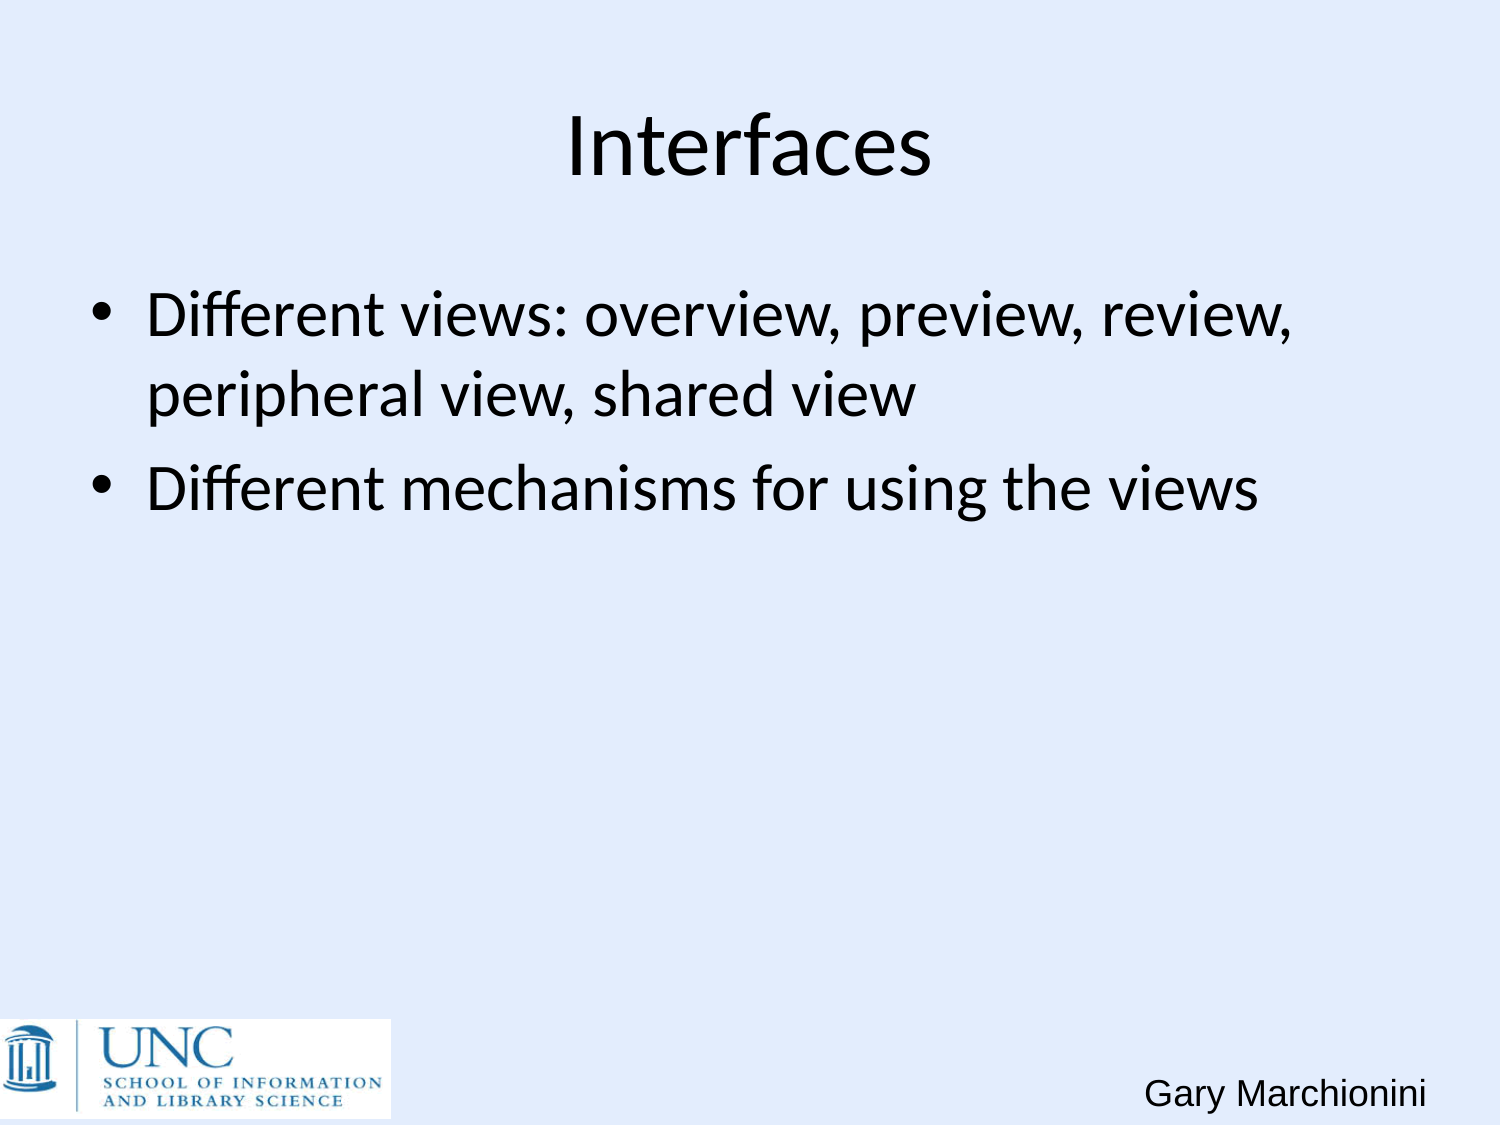

# Interfaces
Different views: overview, preview, review, peripheral view, shared view
Different mechanisms for using the views